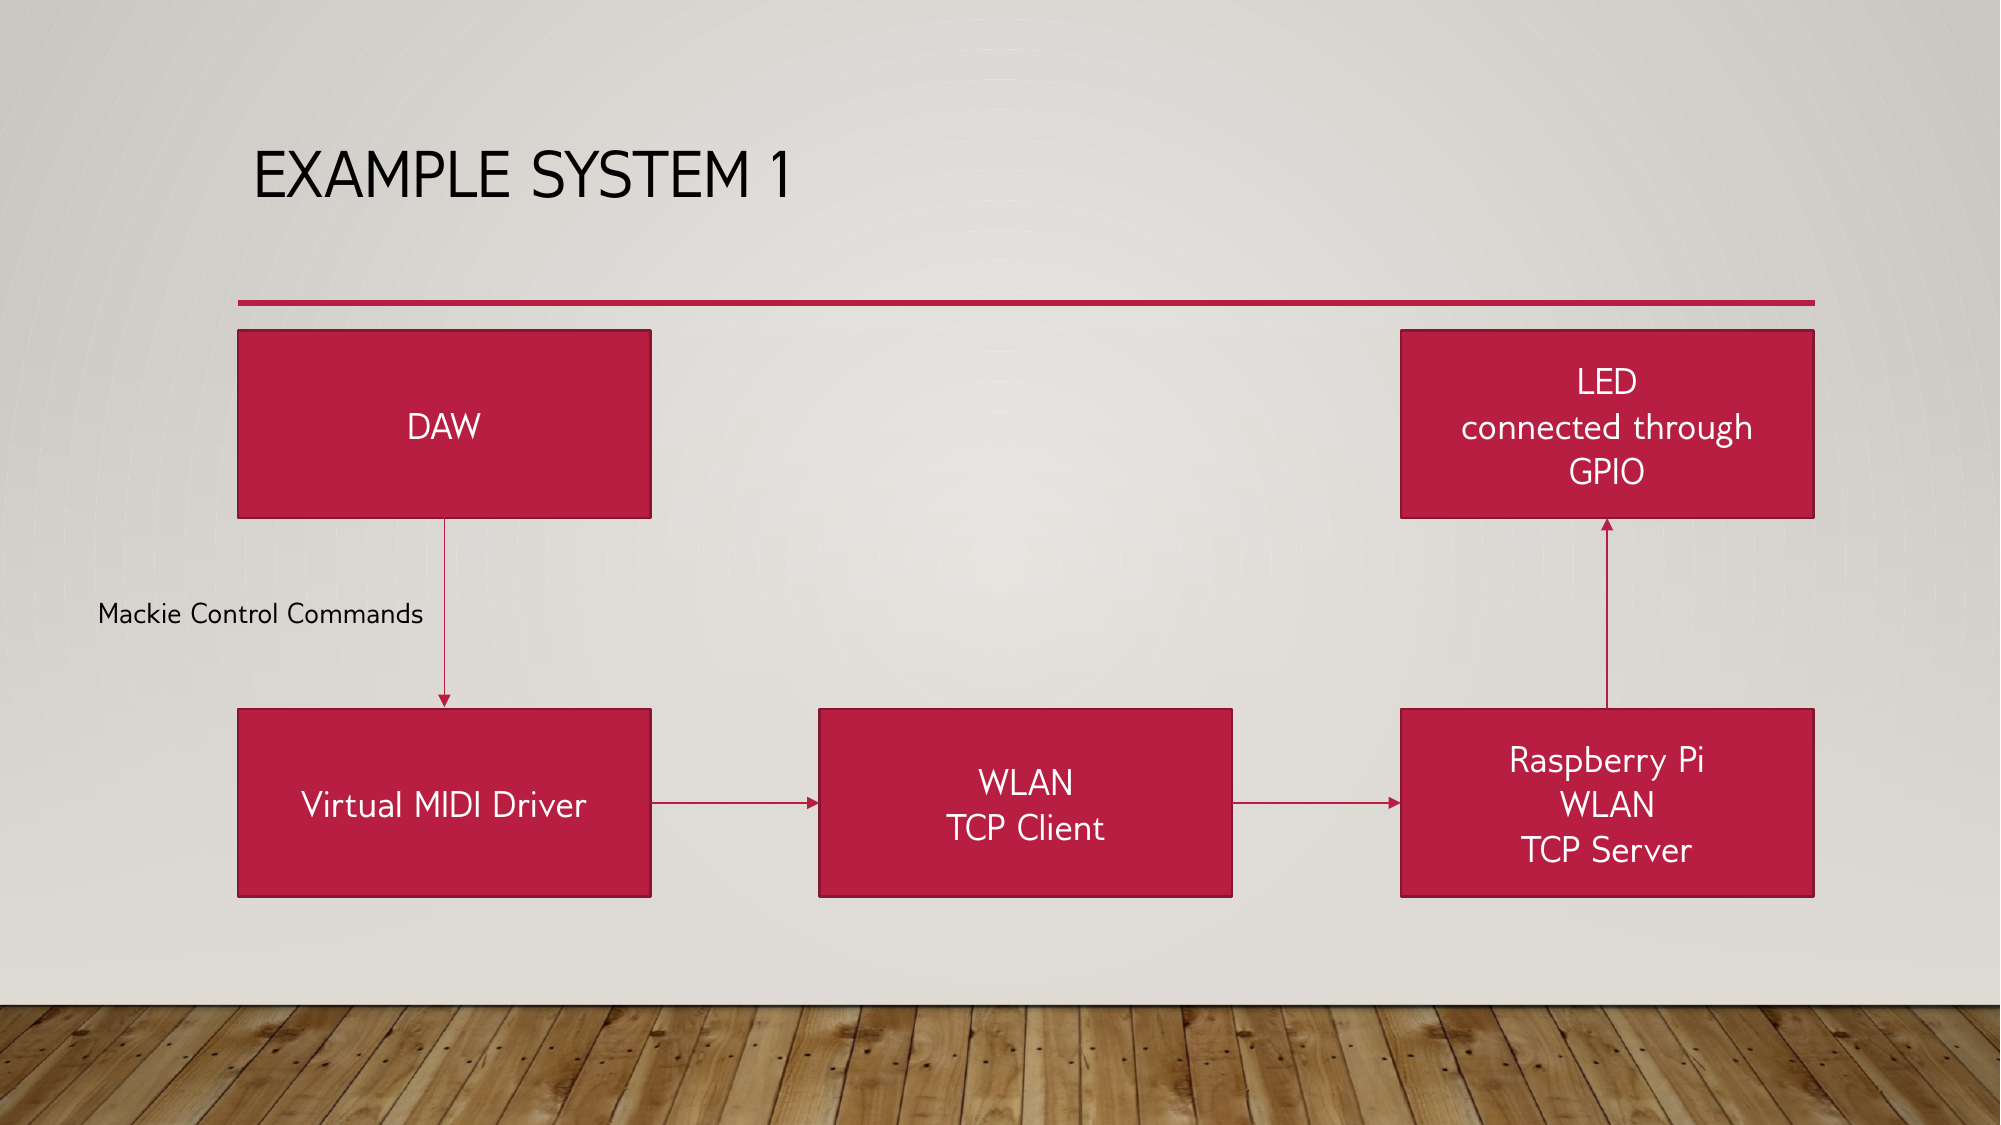

# Example system 1

DAW
LED
connected through
GPIO
Mackie Control Commands
Virtual MIDI Driver
WLAN
TCP Client
Raspberry Pi
WLAN
TCP Server